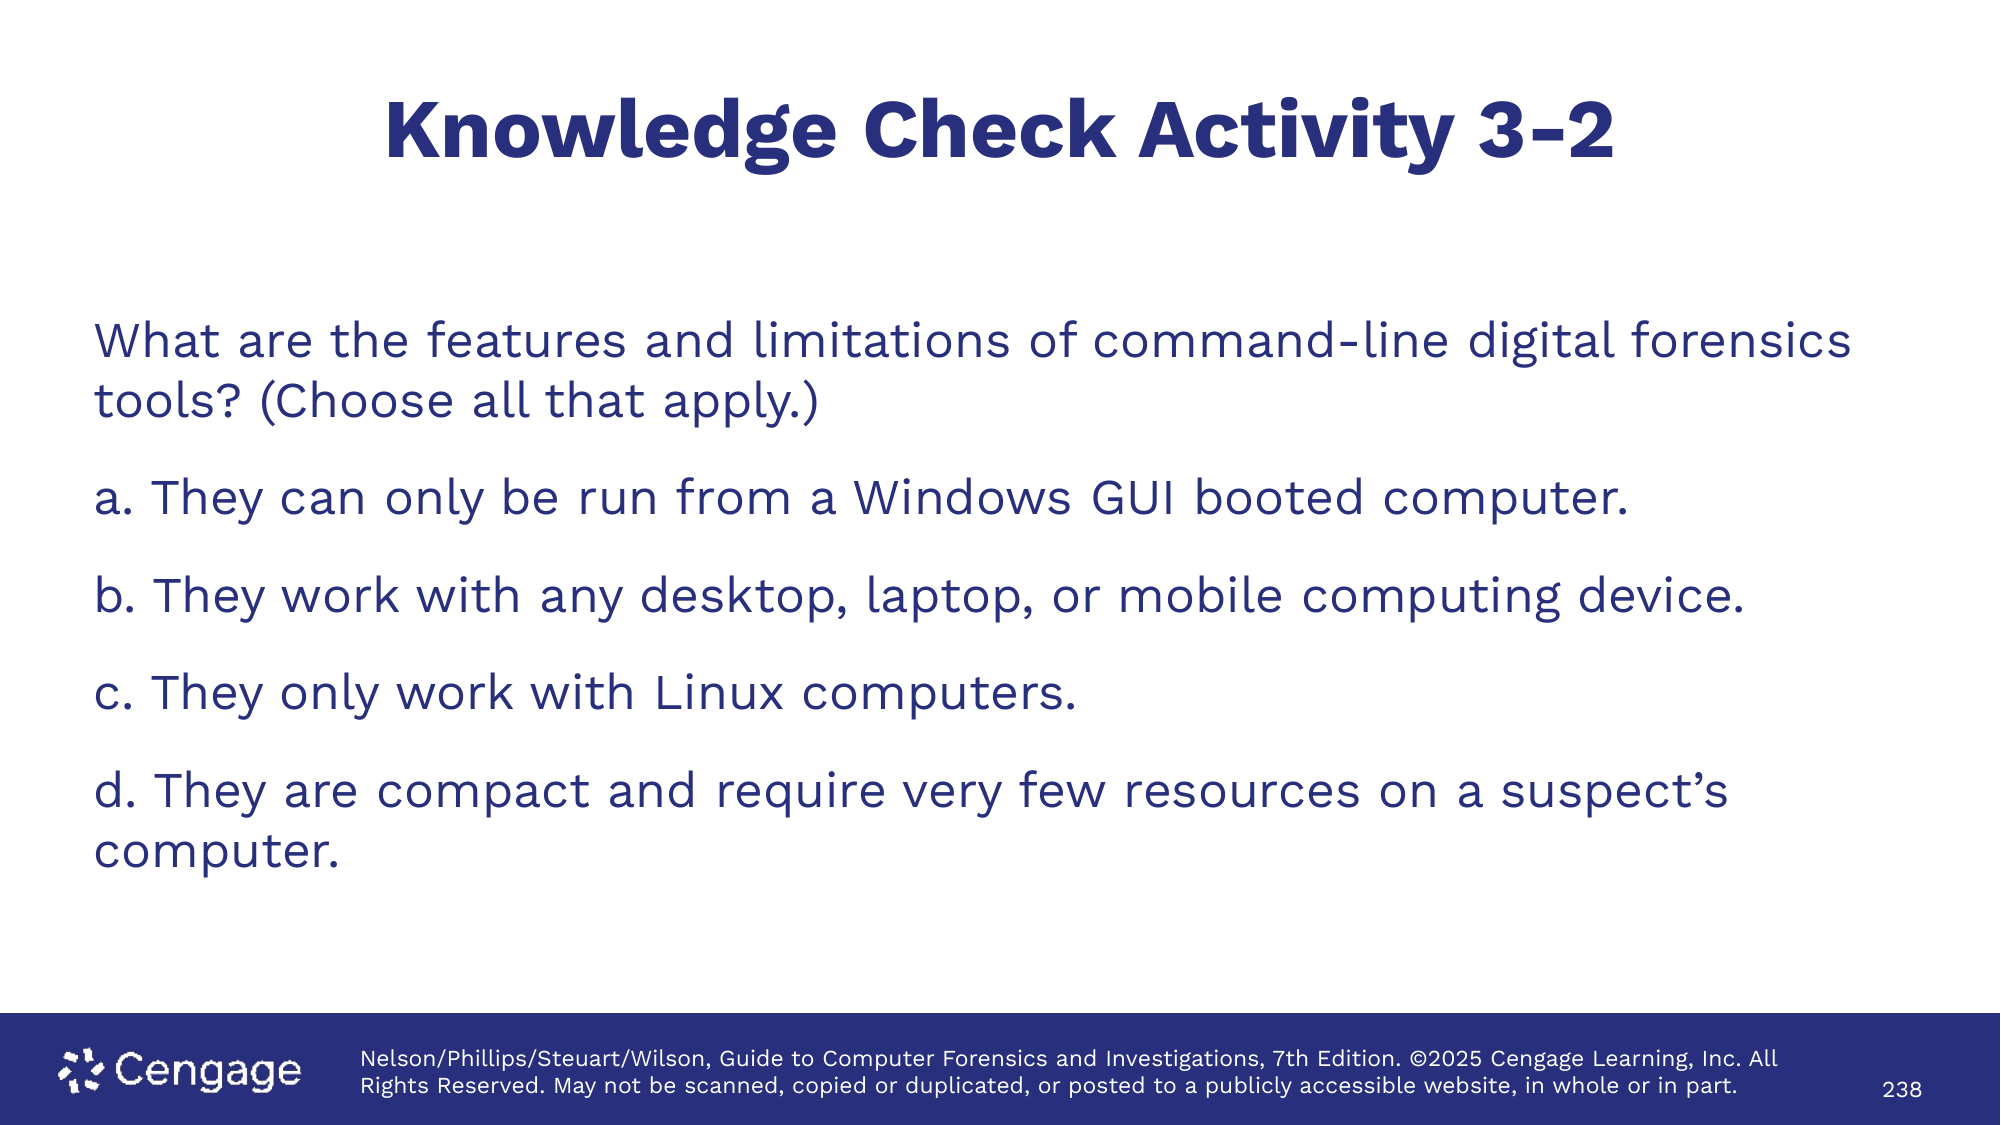

# Knowledge Check Activity 3-2
What are the features and limitations of command-line digital forensics tools? (Choose all that apply.)
a. They can only be run from a Windows GUI booted computer.
b. They work with any desktop, laptop, or mobile computing device.
c. They only work with Linux computers.
d. They are compact and require very few resources on a suspect’s computer.